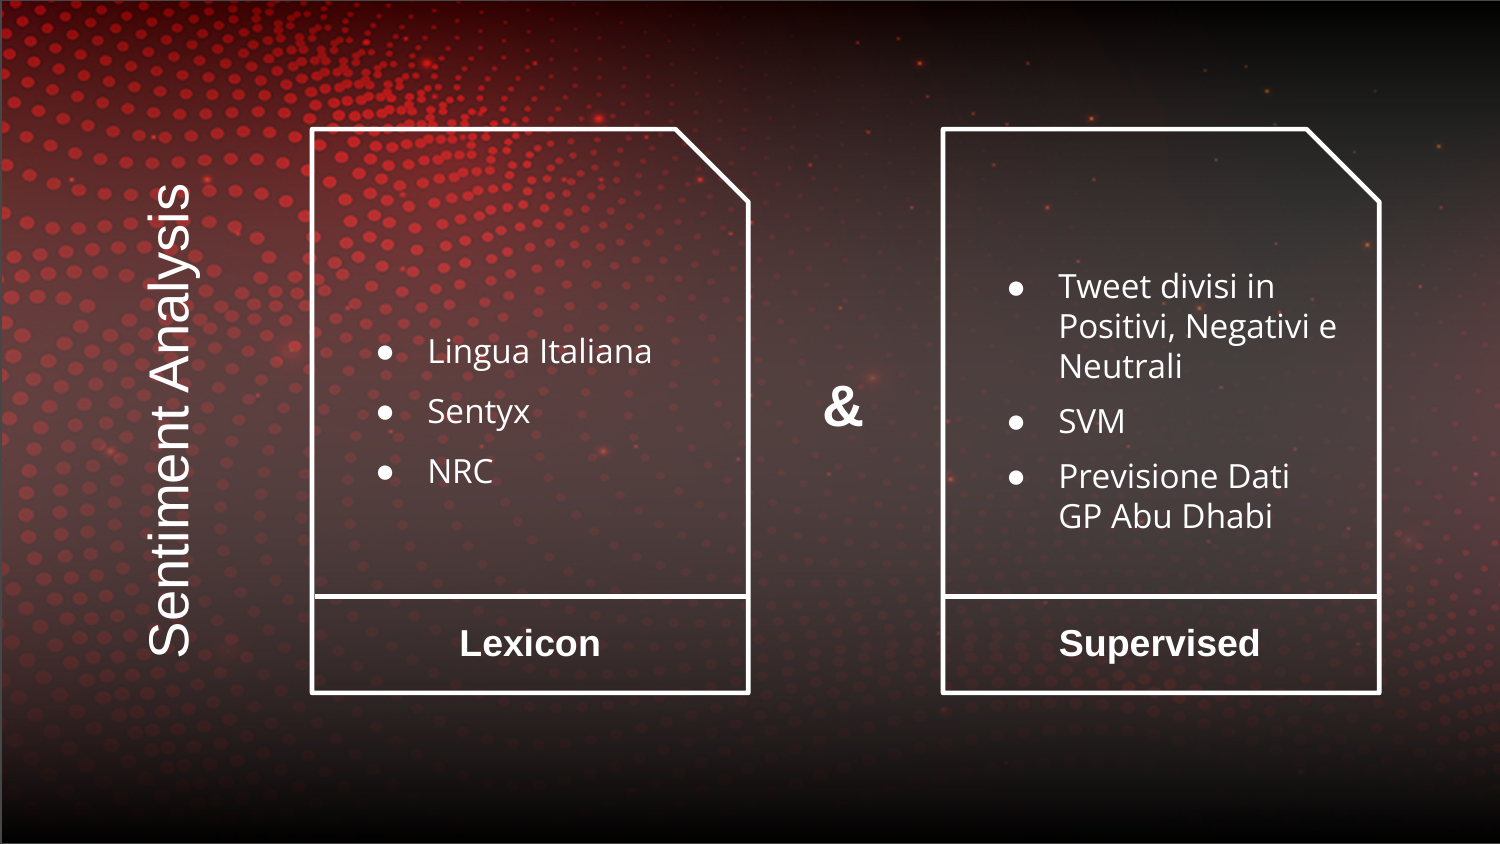

Lingua Italiana
Sentyx
NRC
Tweet divisi in Positivi, Negativi e Neutrali

SVM

Previsione Dati GP Abu Dhabi
&
# Sentiment Analysis
Lexicon
Supervised